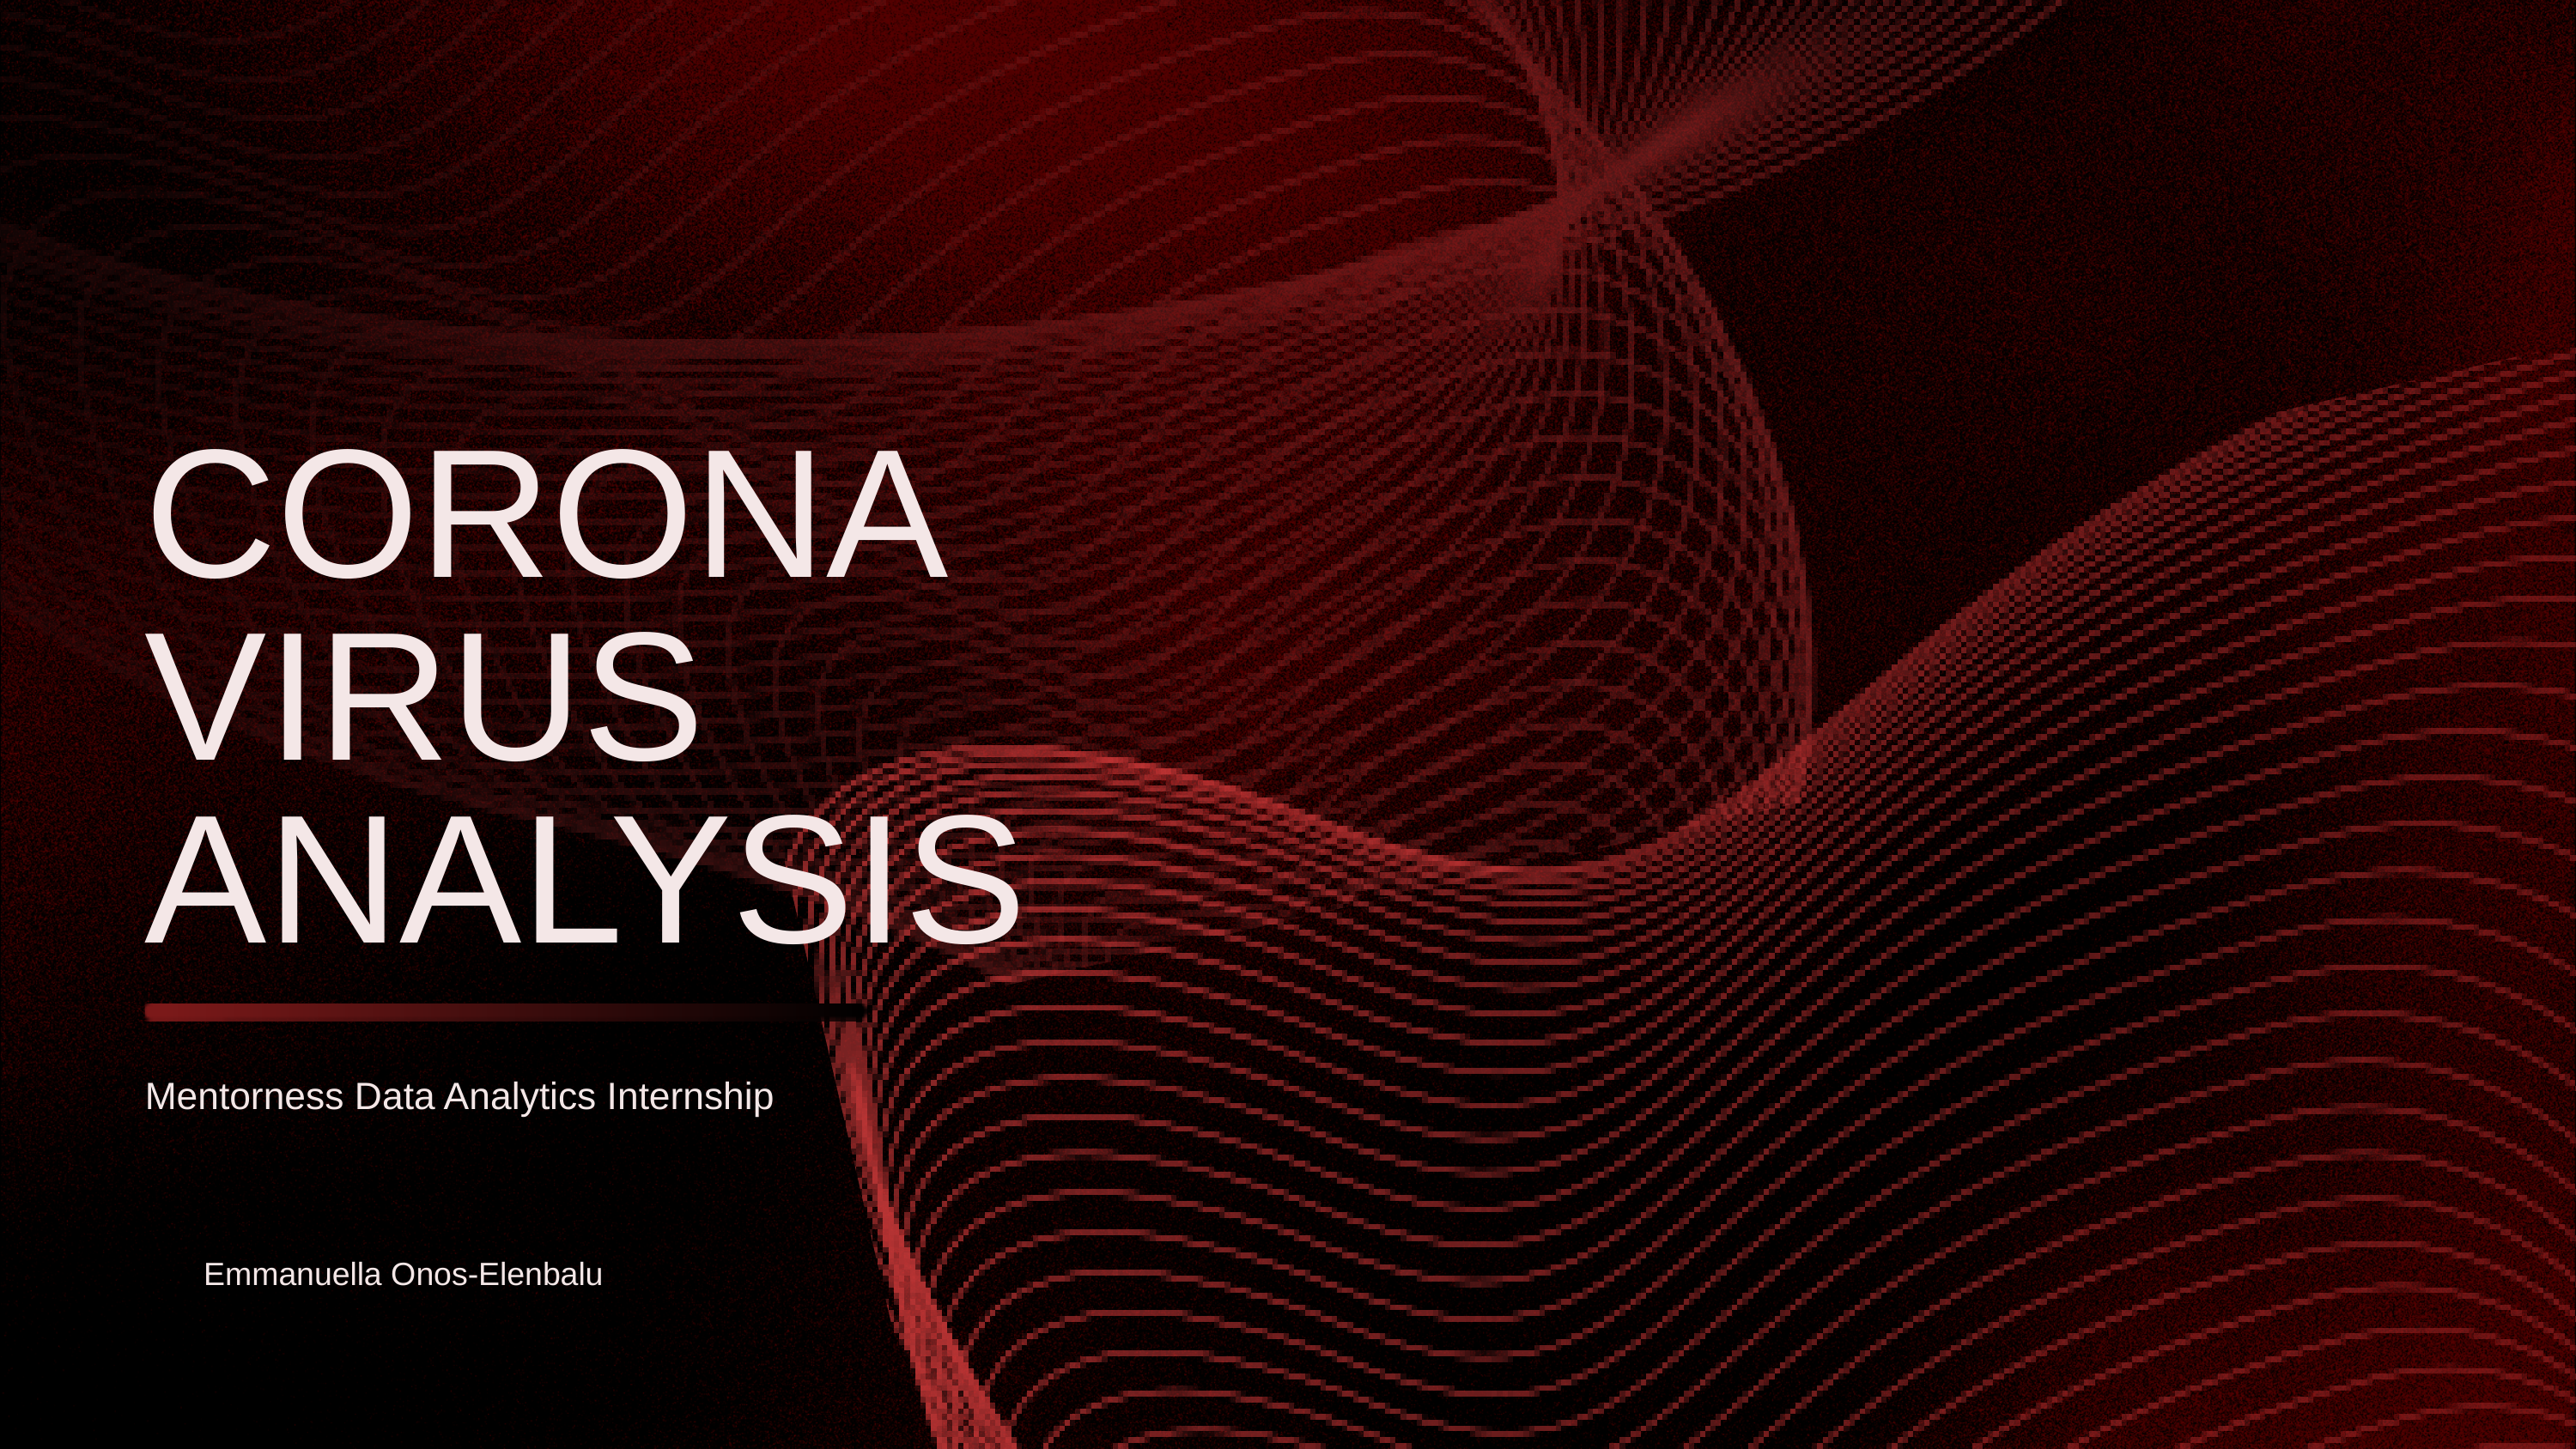

CORONA VIRUS ANALYSIS

Mentorness Data Analytics Internship

Emmanuella Onos-Elenbalu